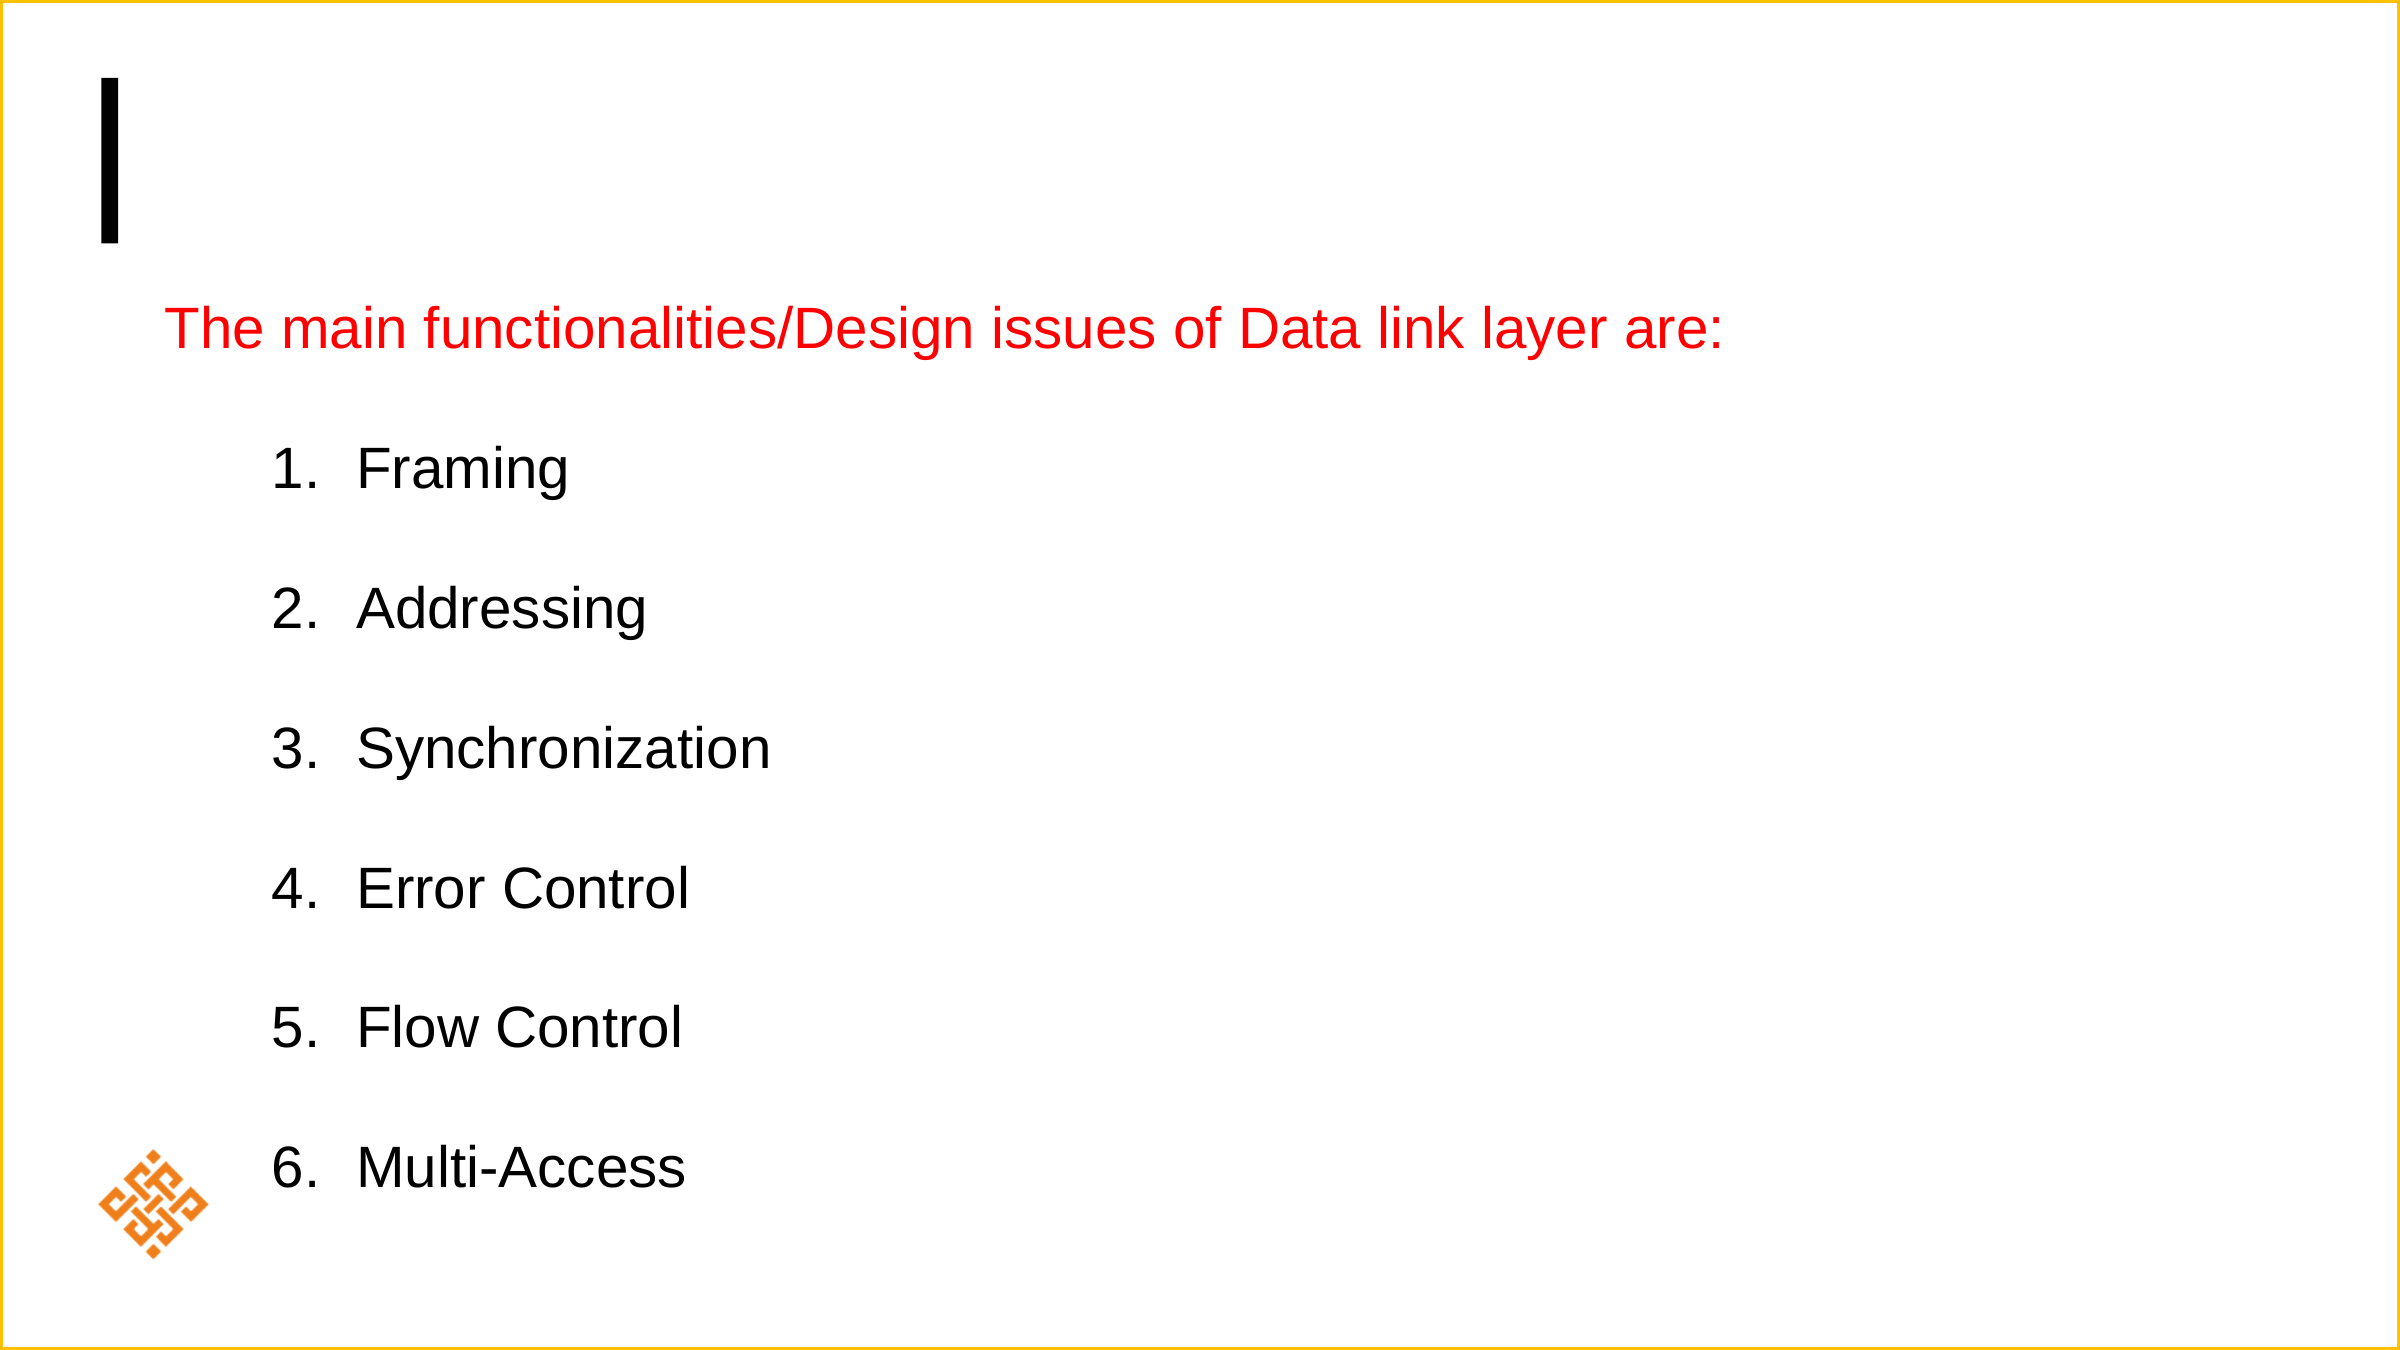

The main functionalities/Design issues of Data link layer are:
Framing
Addressing
Synchronization
Error Control
Flow Control
Multi-Access